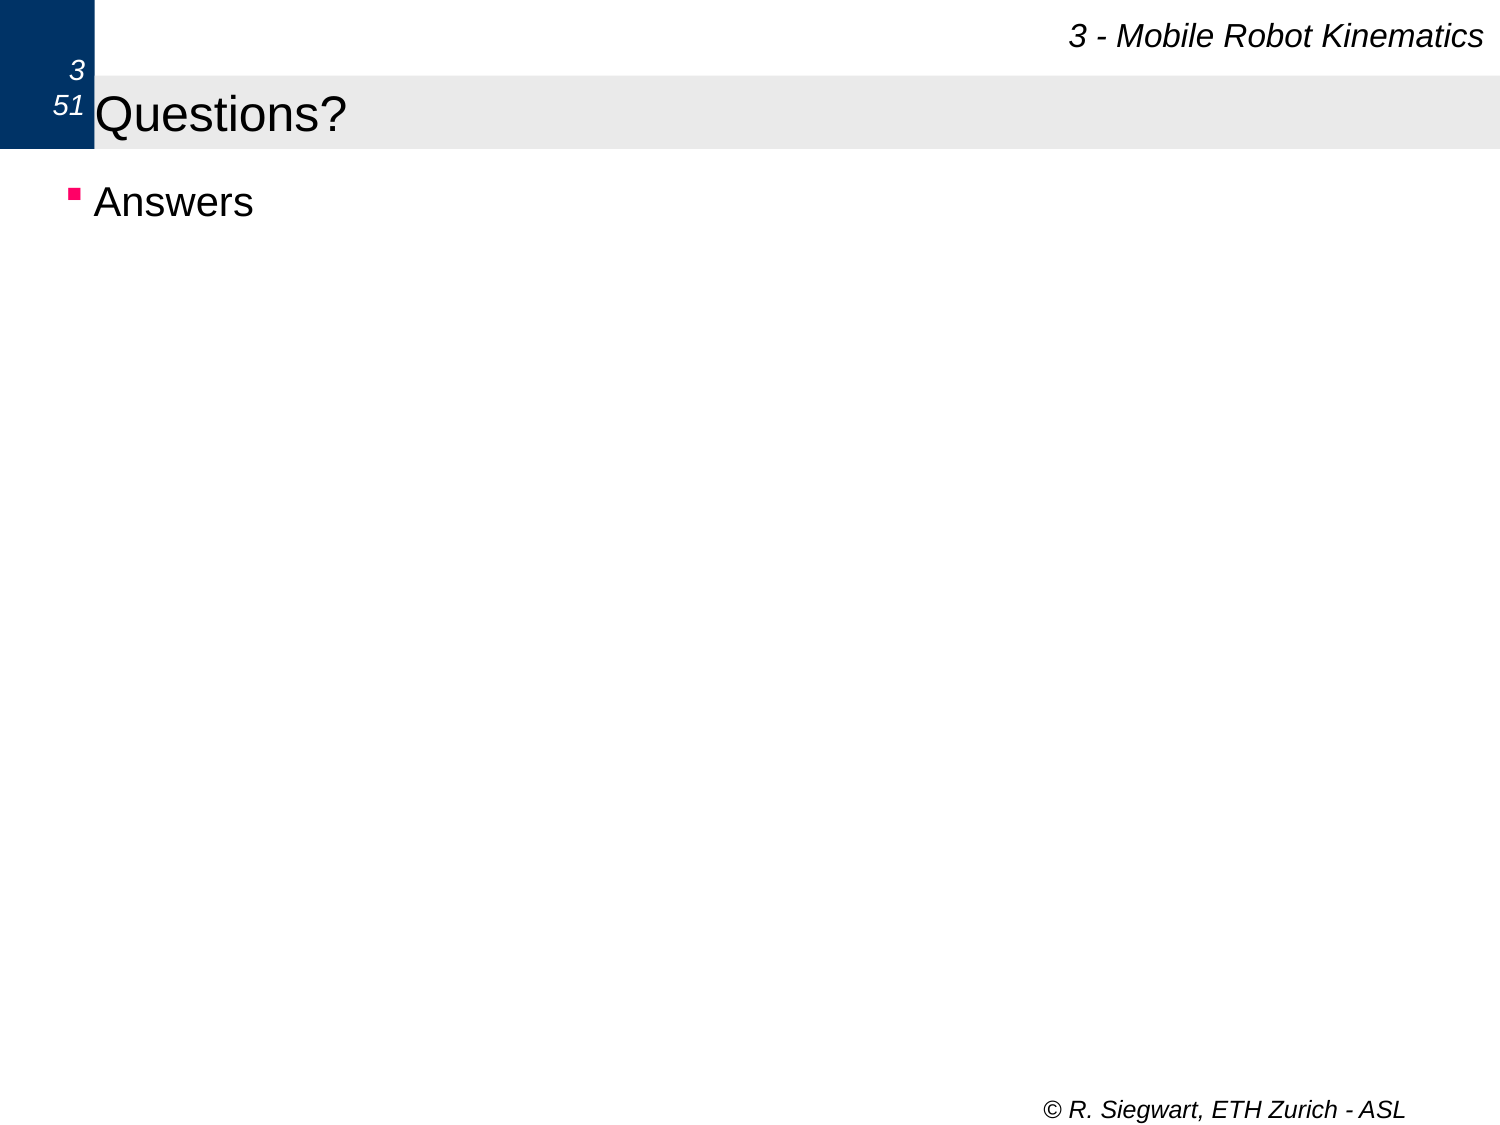

3 - Mobile Robot Kinematics
3
51
# Questions?
Answers